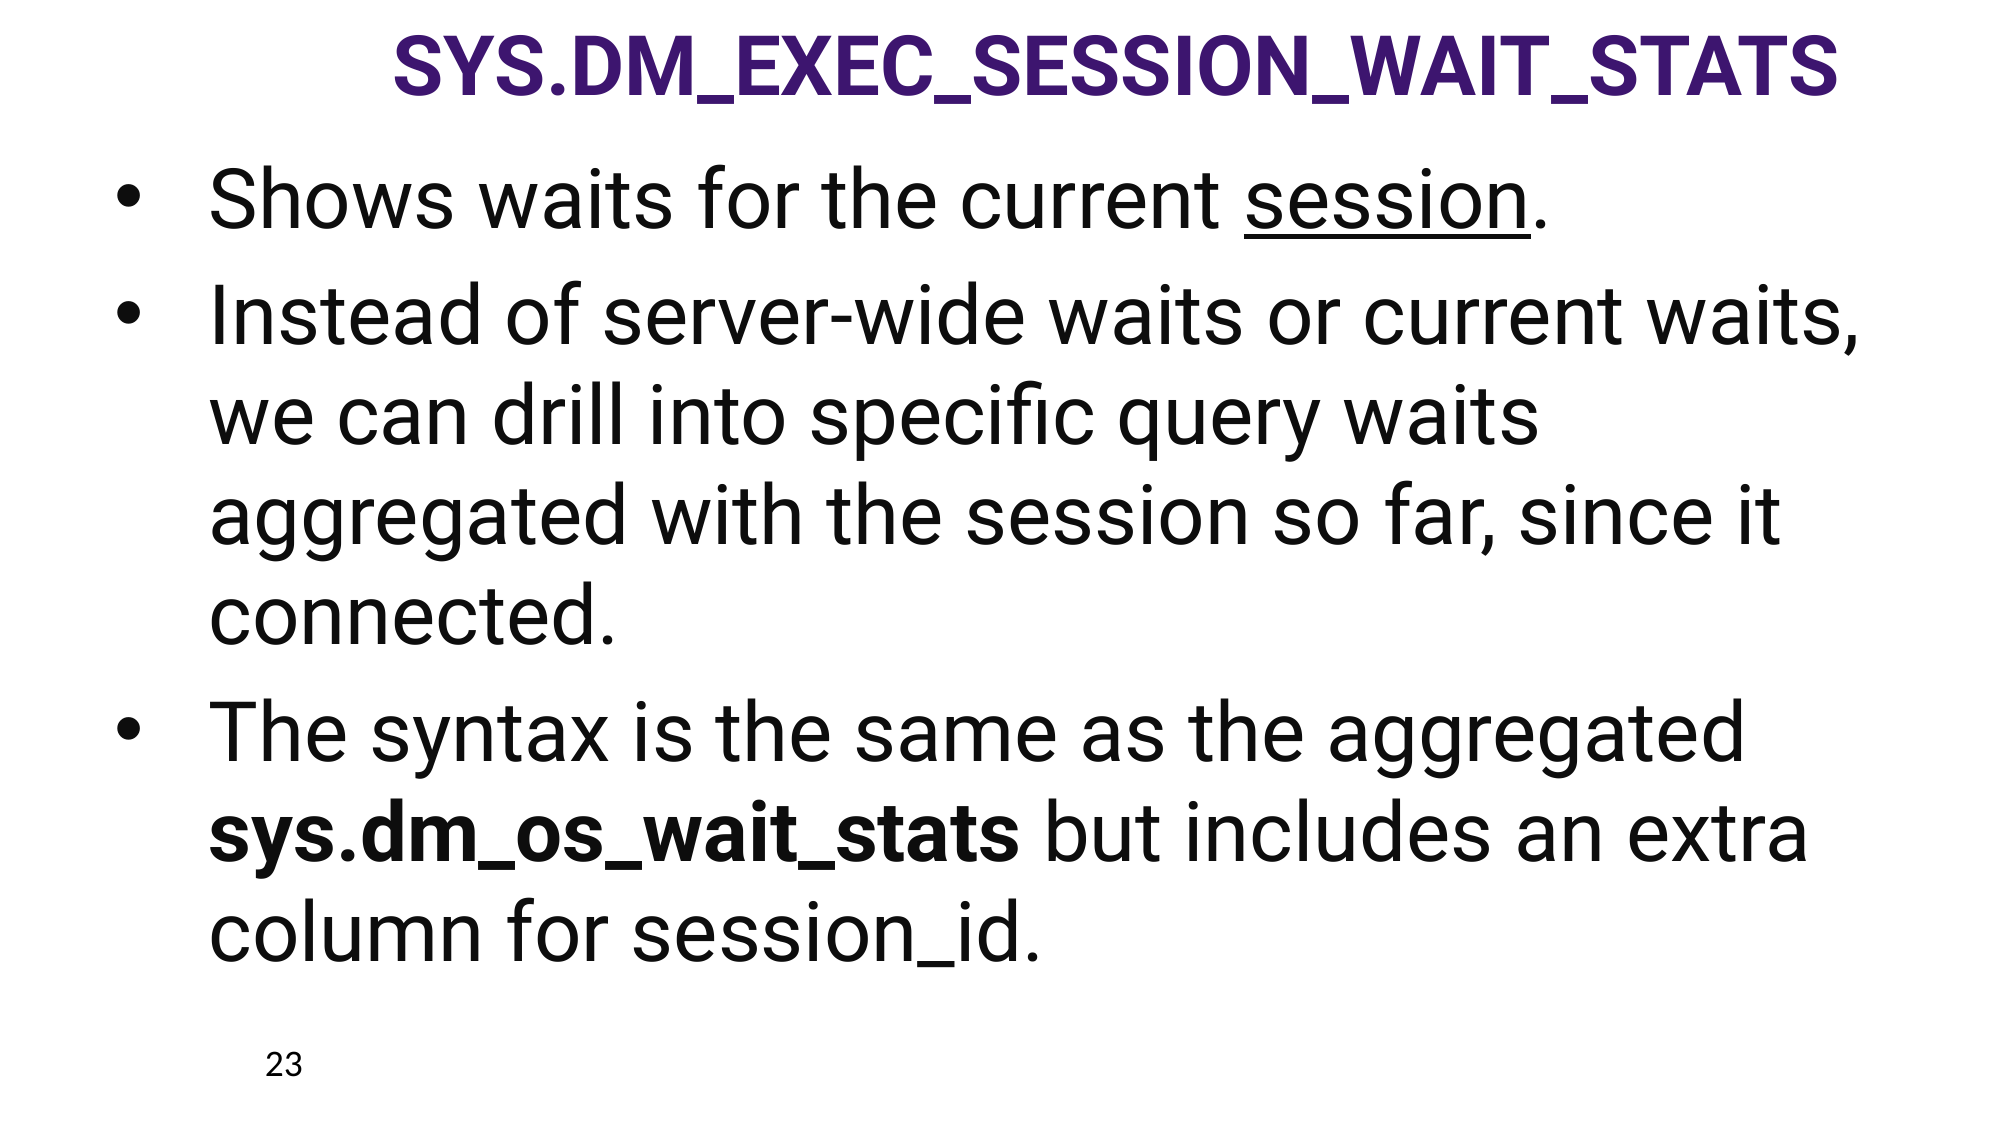

# sys.dm_exec_session_wait_stats
Shows waits for the current session.
Instead of server-wide waits or current waits, we can drill into specific query waits aggregated with the session so far, since it connected.
The syntax is the same as the aggregated sys.dm_os_wait_stats but includes an extra column for session_id.

23